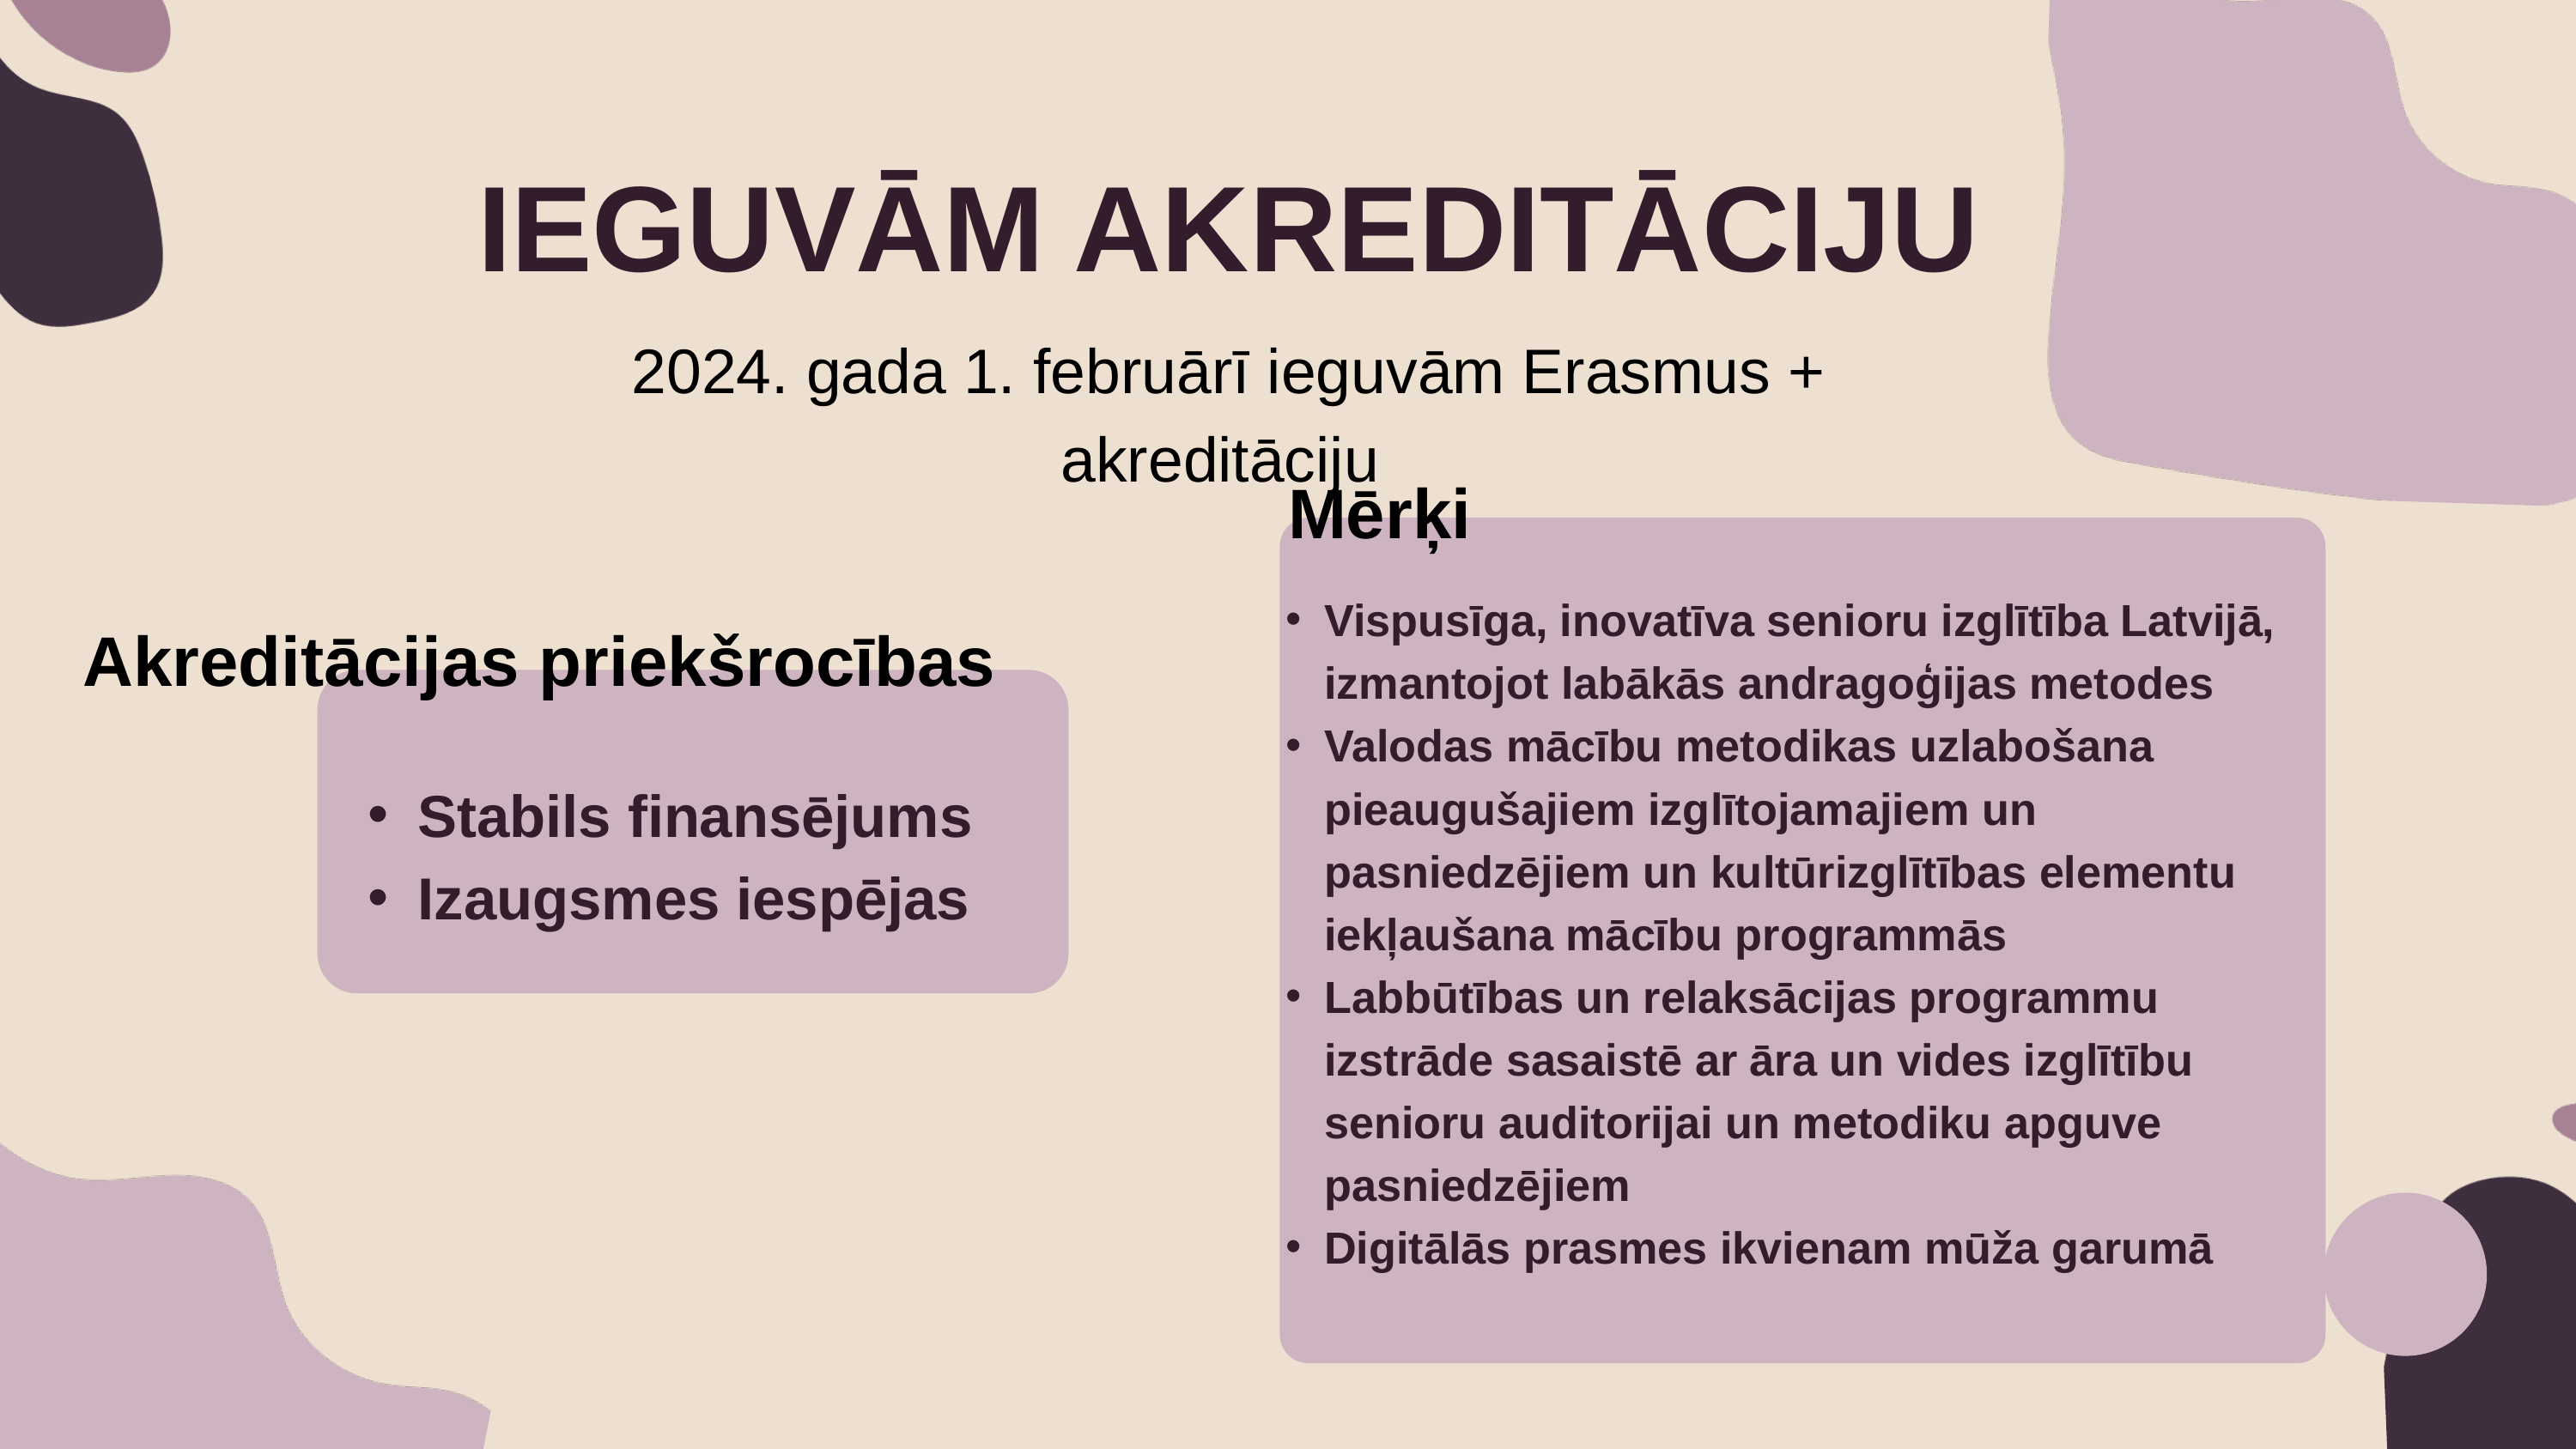

IEGUVĀM AKREDITĀCIJU
2024. gada 1. februārī ieguvām Erasmus + akreditāciju
Mērķi

Vispusīga, inovatīva senioru izglītība Latvijā, izmantojot labākās andragoģijas metodes
Valodas mācību metodikas uzlabošana pieaugušajiem izglītojamajiem un pasniedzējiem un kultūrizglītības elementu iekļaušana mācību programmās
Labbūtības un relaksācijas programmu izstrāde sasaistē ar āra un vides izglītību senioru auditorijai un metodiku apguve pasniedzējiem
Digitālās prasmes ikvienam mūža garumā
Akreditācijas priekšrocības

Stabils finansējums
Izaugsmes iespējas